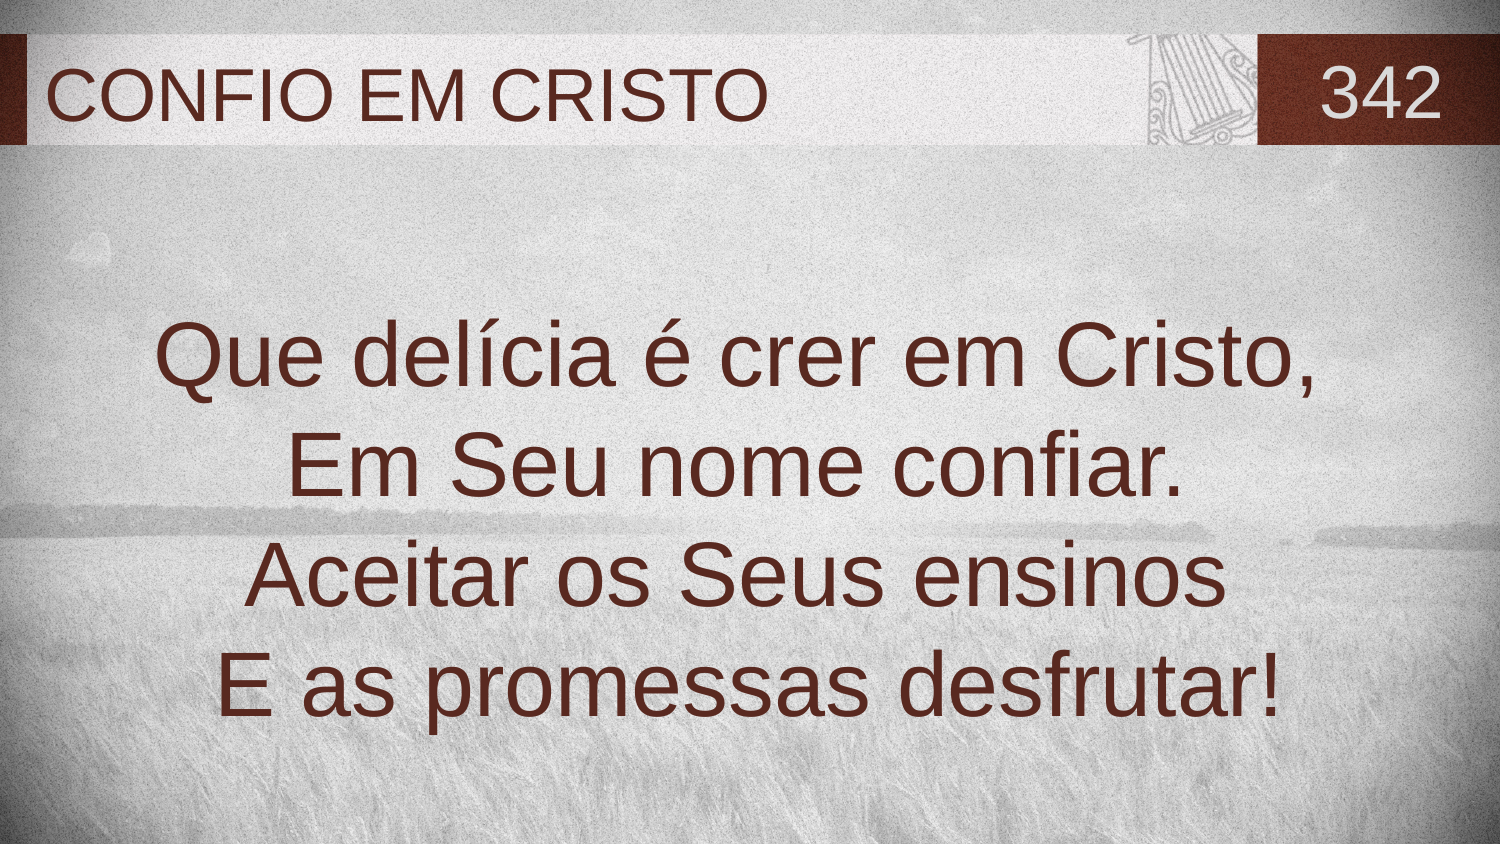

# CONFIO EM CRISTO
342
Que delícia é crer em Cristo,
Em Seu nome confiar.
Aceitar os Seus ensinos
E as promessas desfrutar!